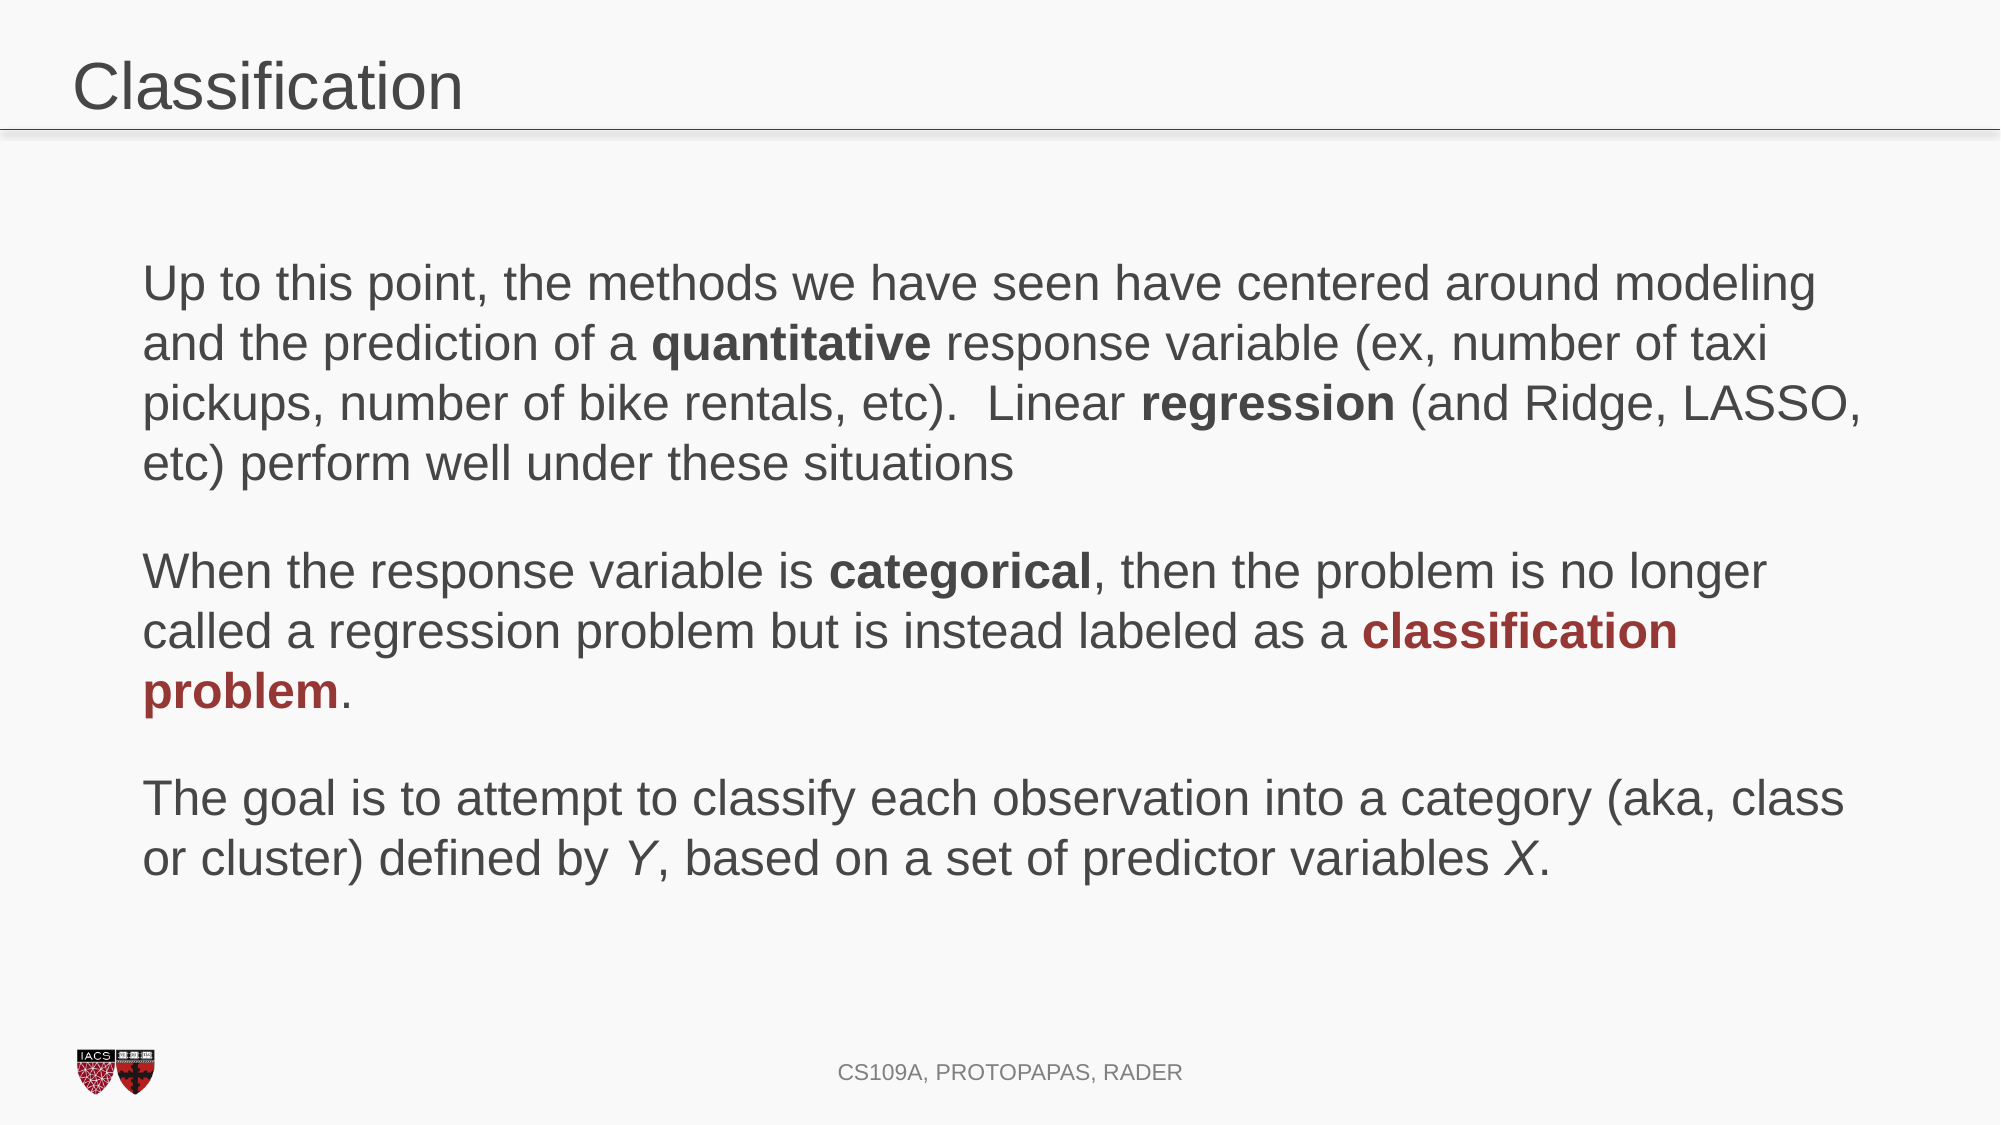

# Classification
Up to this point, the methods we have seen have centered around modeling and the prediction of a quantitative response variable (ex, number of taxi pickups, number of bike rentals, etc).  Linear regression (and Ridge, LASSO, etc) perform well under these situations
When the response variable is categorical, then the problem is no longer called a regression problem but is instead labeled as a classification problem.
The goal is to attempt to classify each observation into a category (aka, class or cluster) defined by Y, based on a set of predictor variables X.